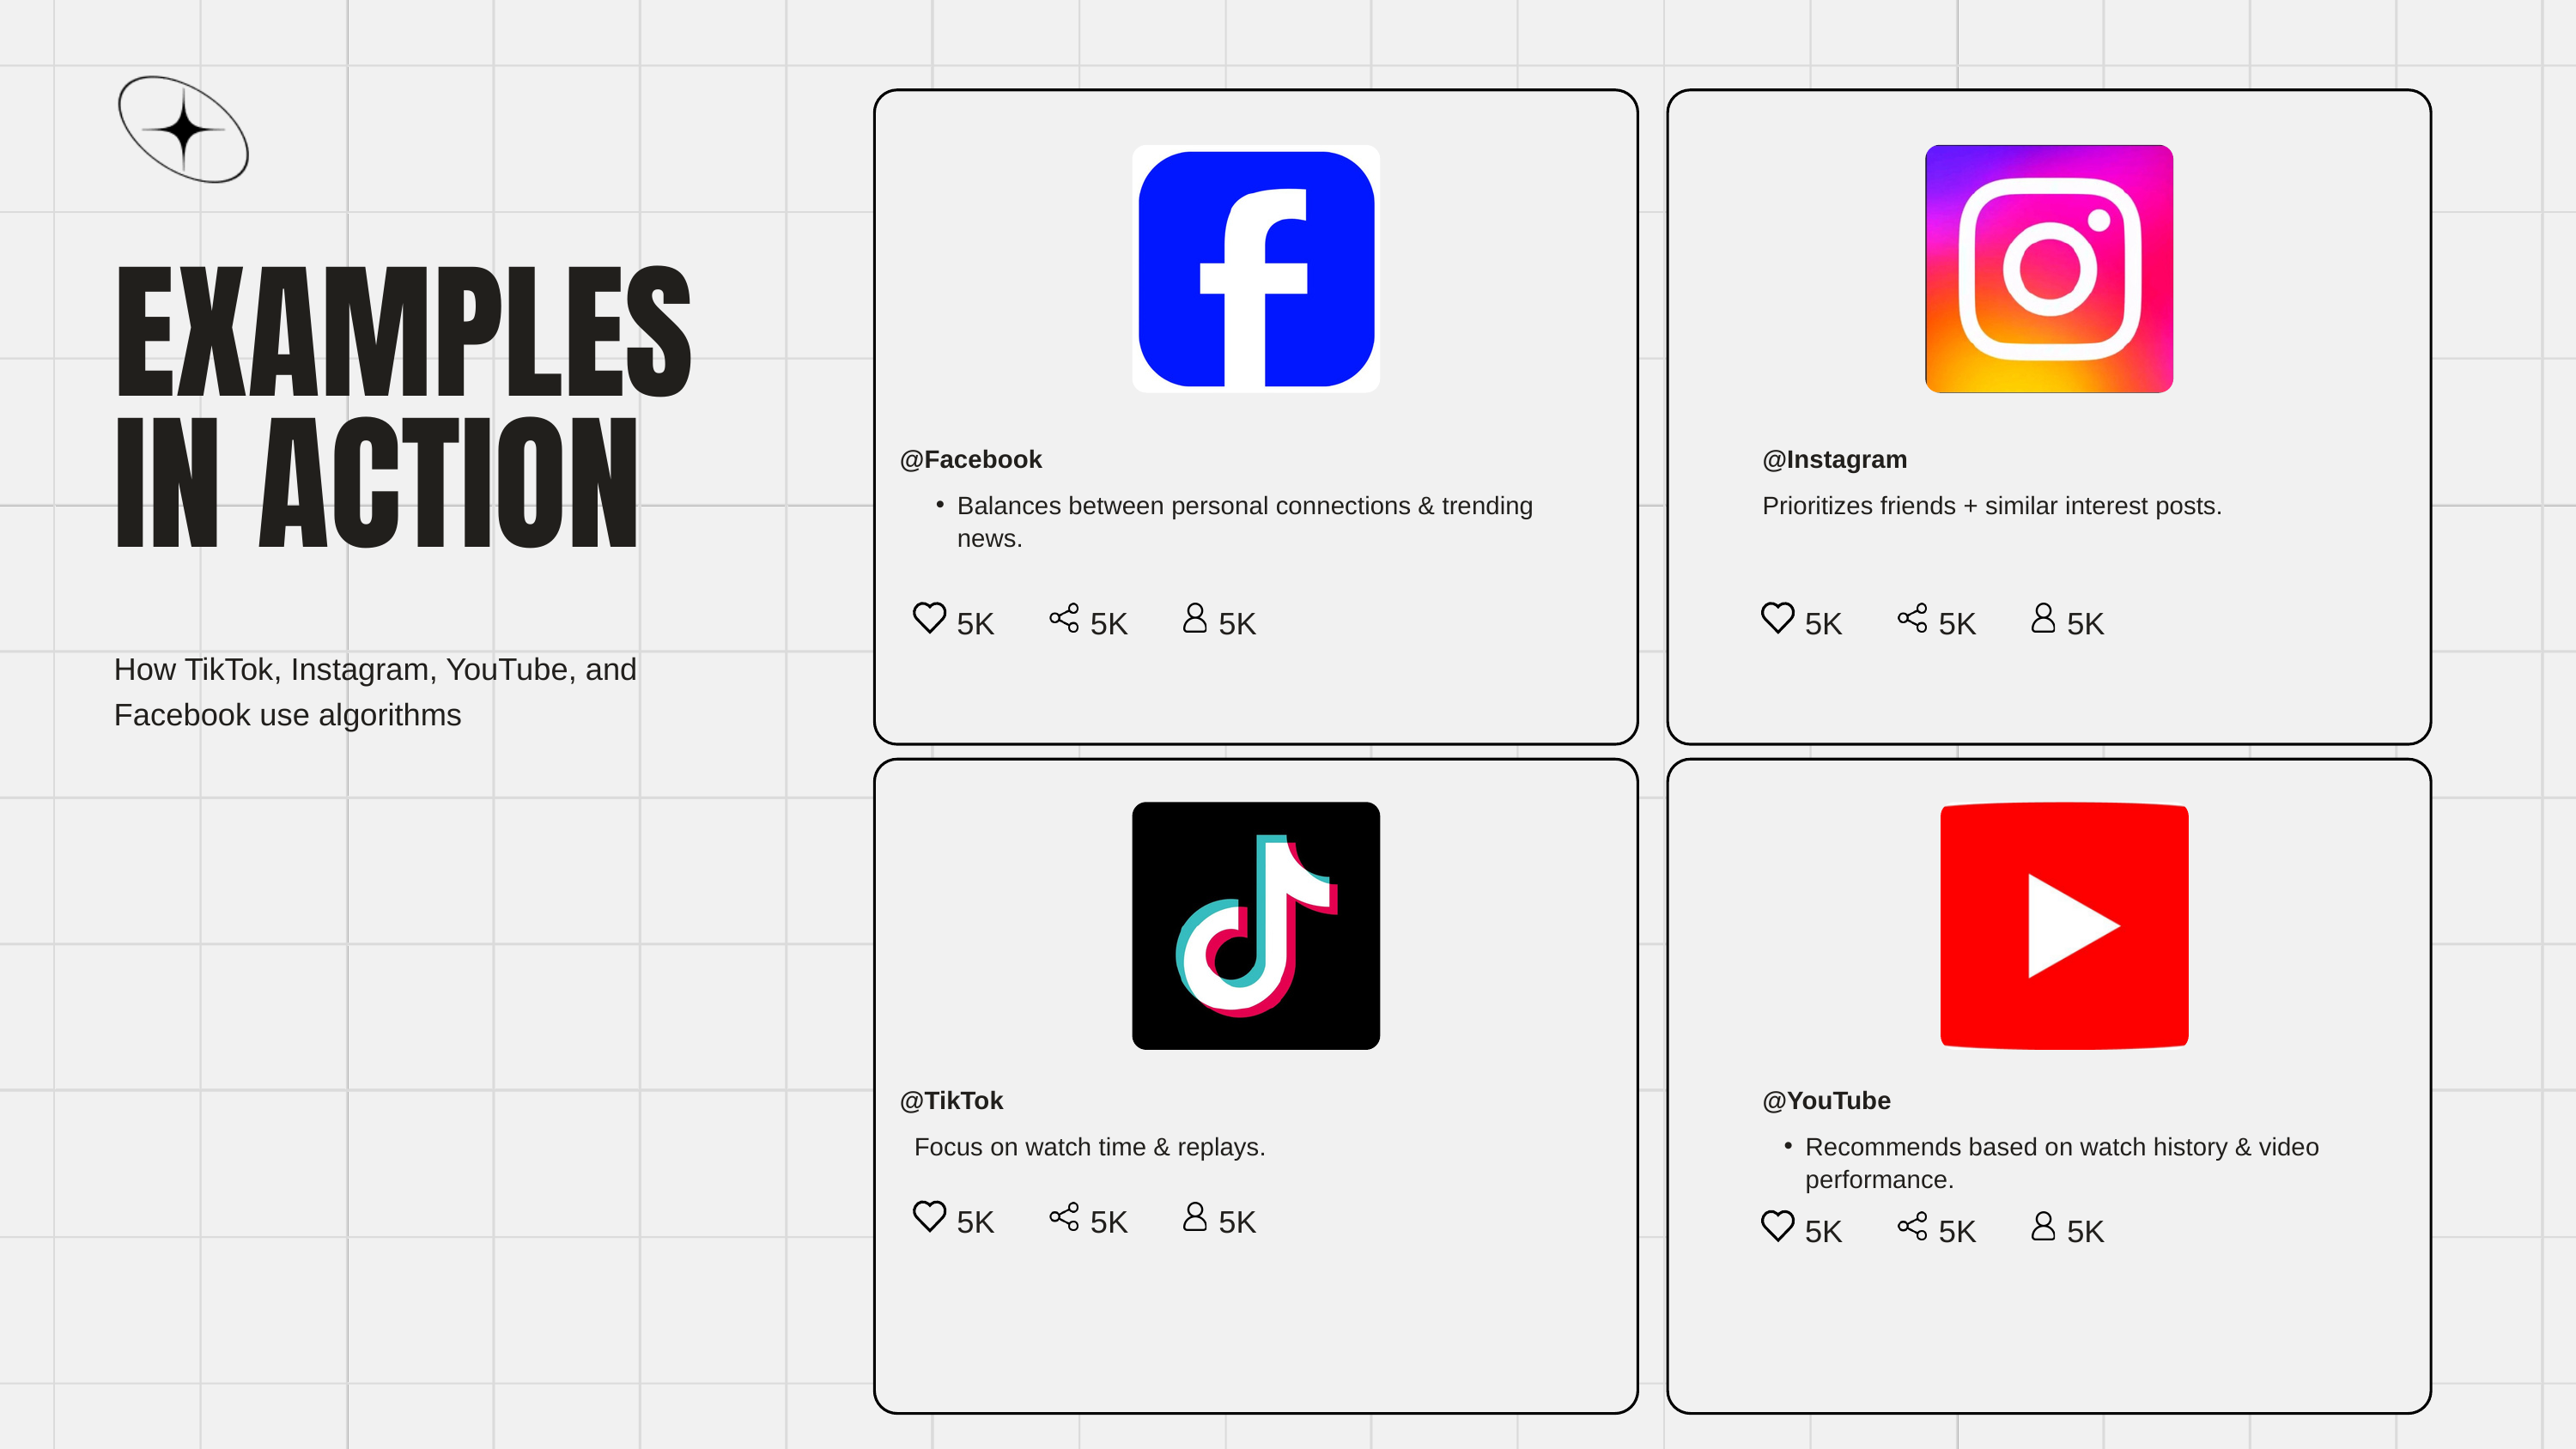

EXAMPLES IN ACTION
@Facebook
@Instagram
Balances between personal connections & trending news.

Prioritizes friends + similar interest posts.
5K
5K
5K

5K
5K
5K

How TikTok, Instagram, YouTube, and Facebook use algorithms

@TikTok
@YouTube
Focus on watch time & replays.
Recommends based on watch history & video performance.

5K
5K
5K

5K
5K
5K